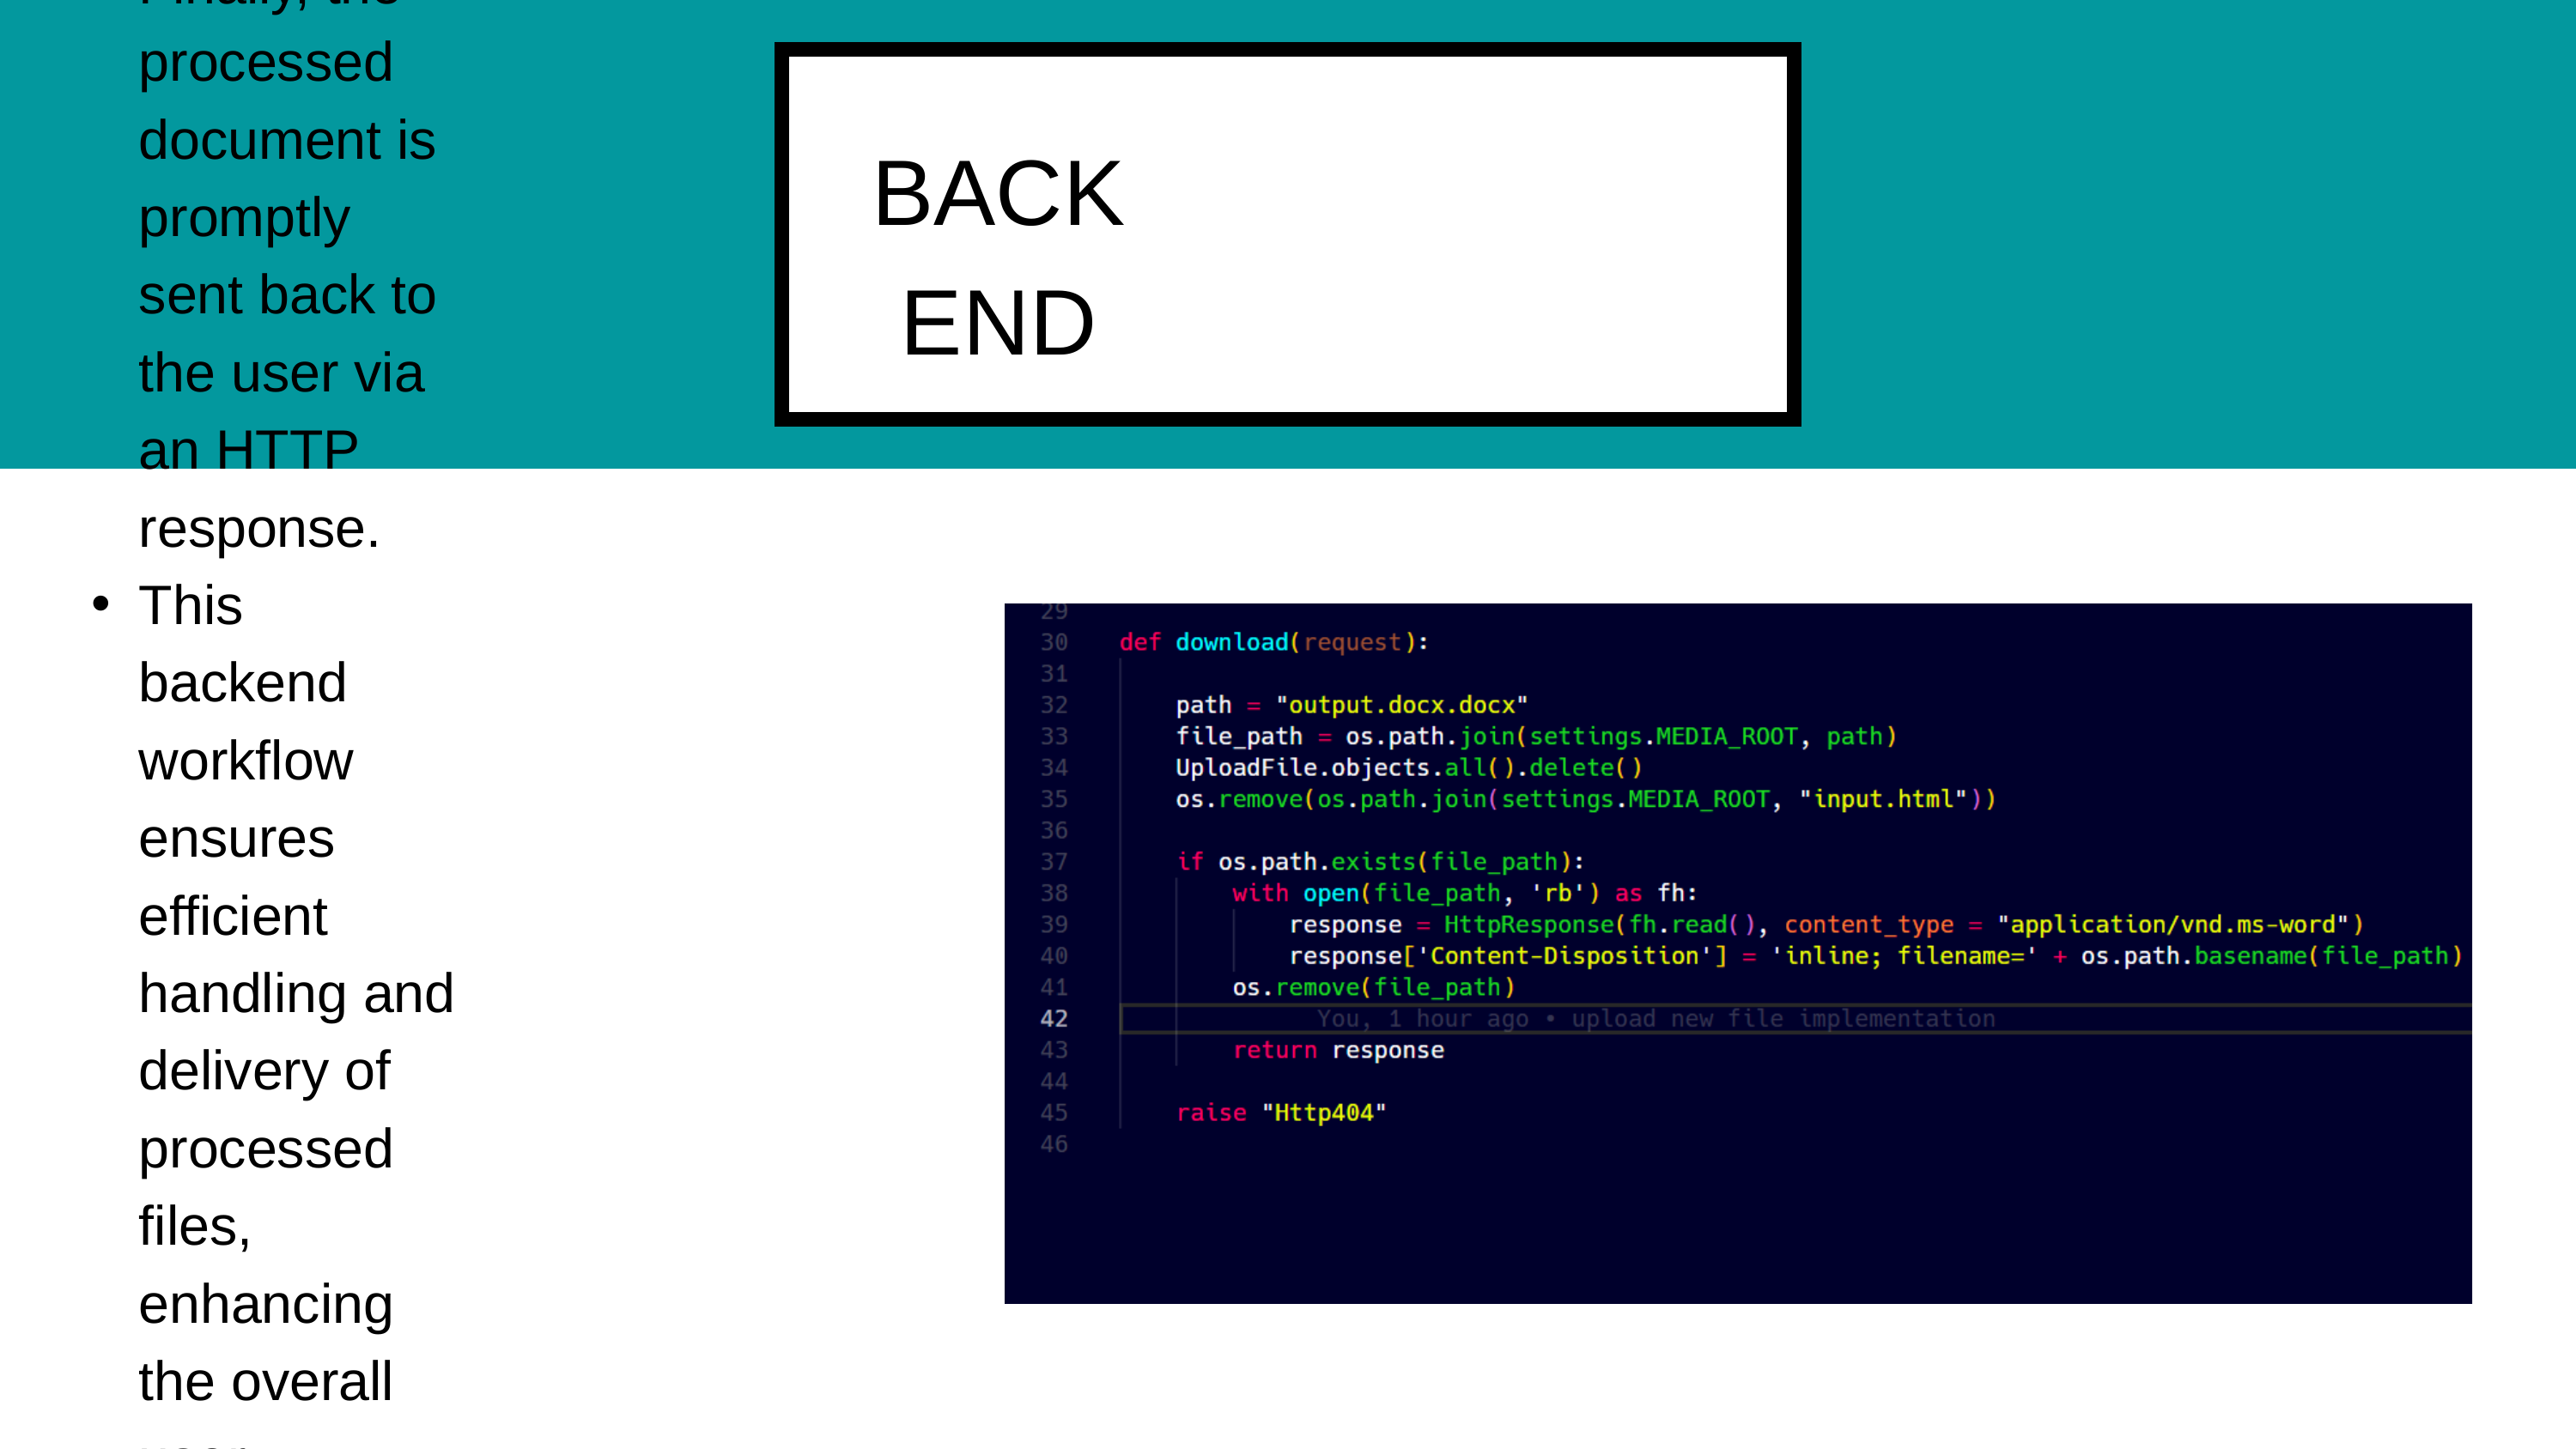

BACK END

Finally, the processed document is promptly sent back to the user via an HTTP response.
This backend workflow ensures efficient handling and delivery of processed files, enhancing the overall user experience.